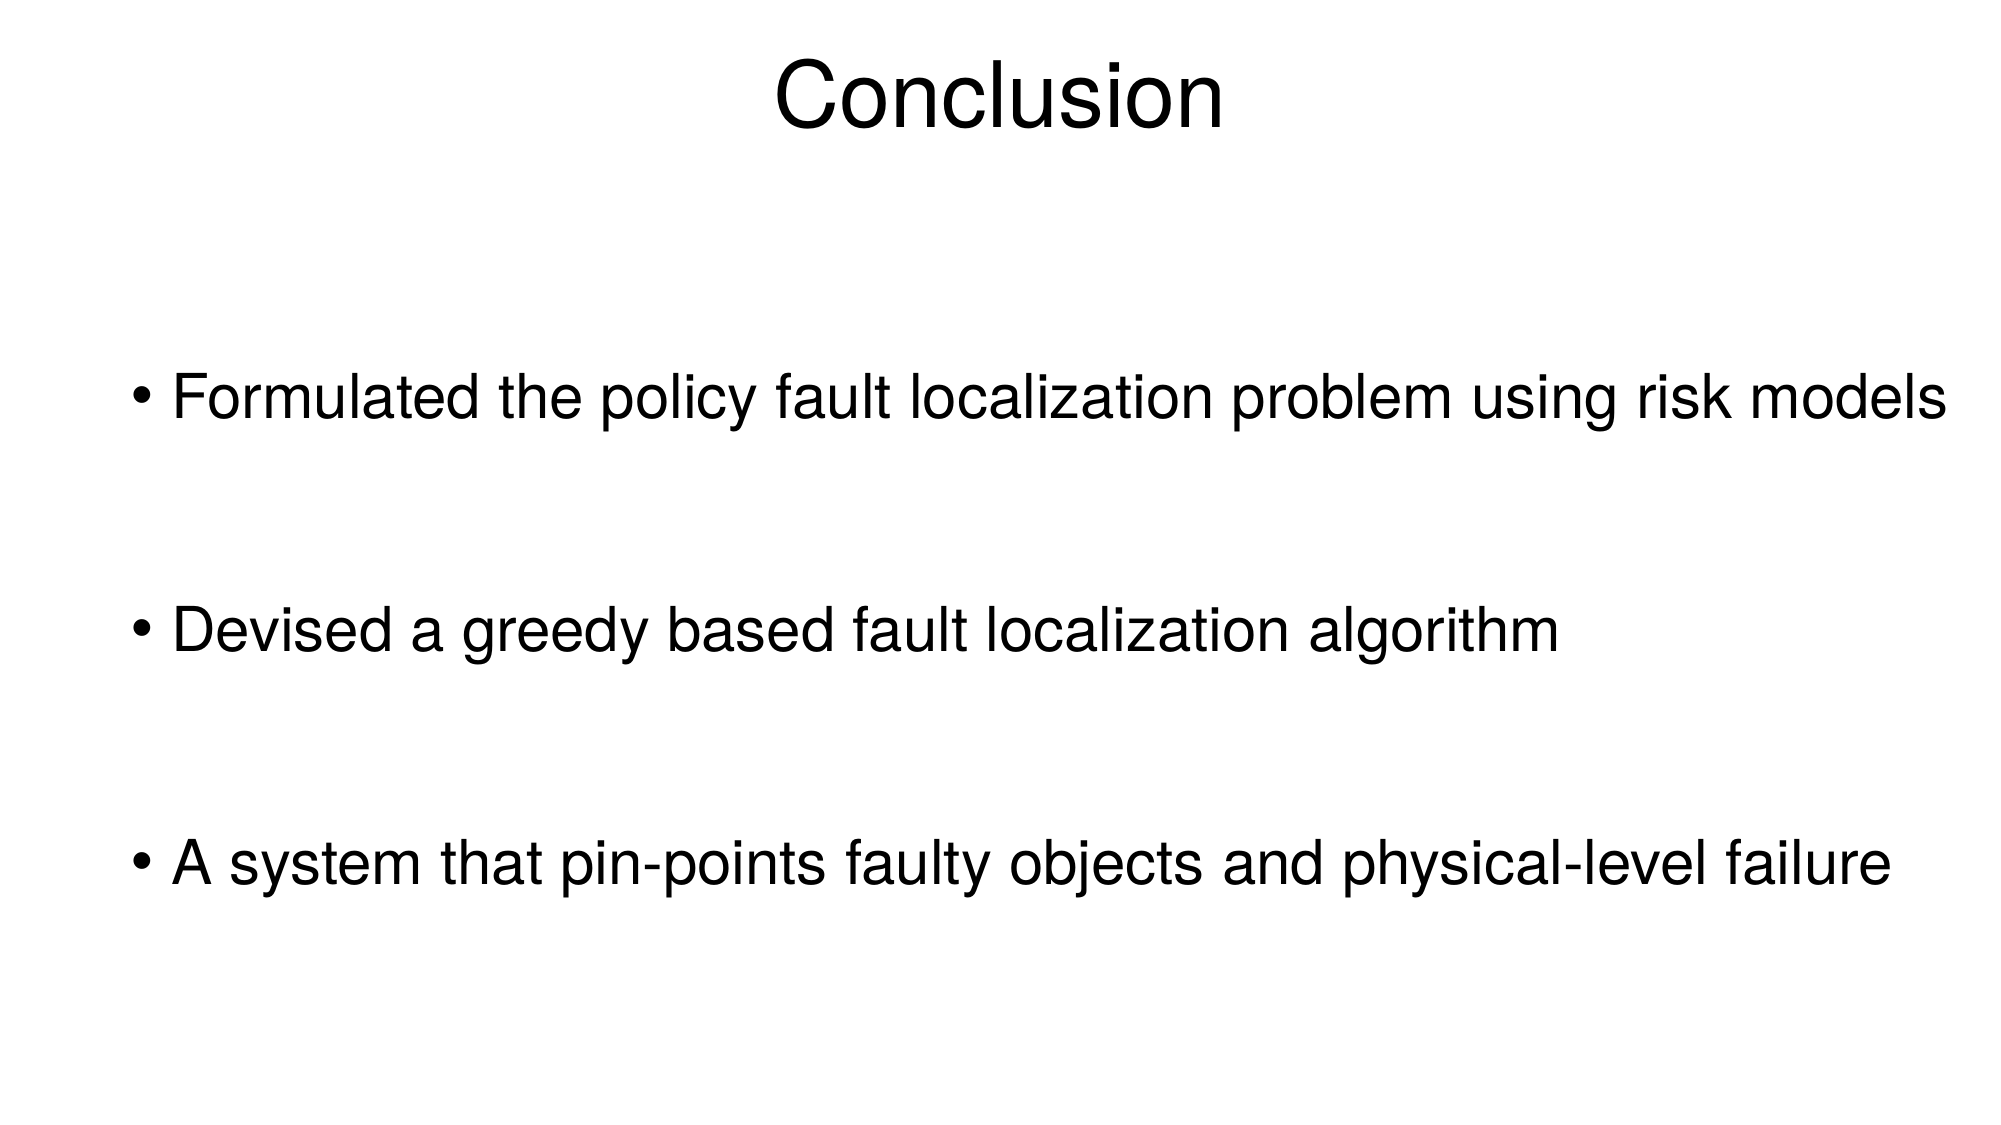

# Conclusion
Formulated the policy fault localization problem using risk models
Devised a greedy based fault localization algorithm
A system that pin-points faulty objects and physical-level failure